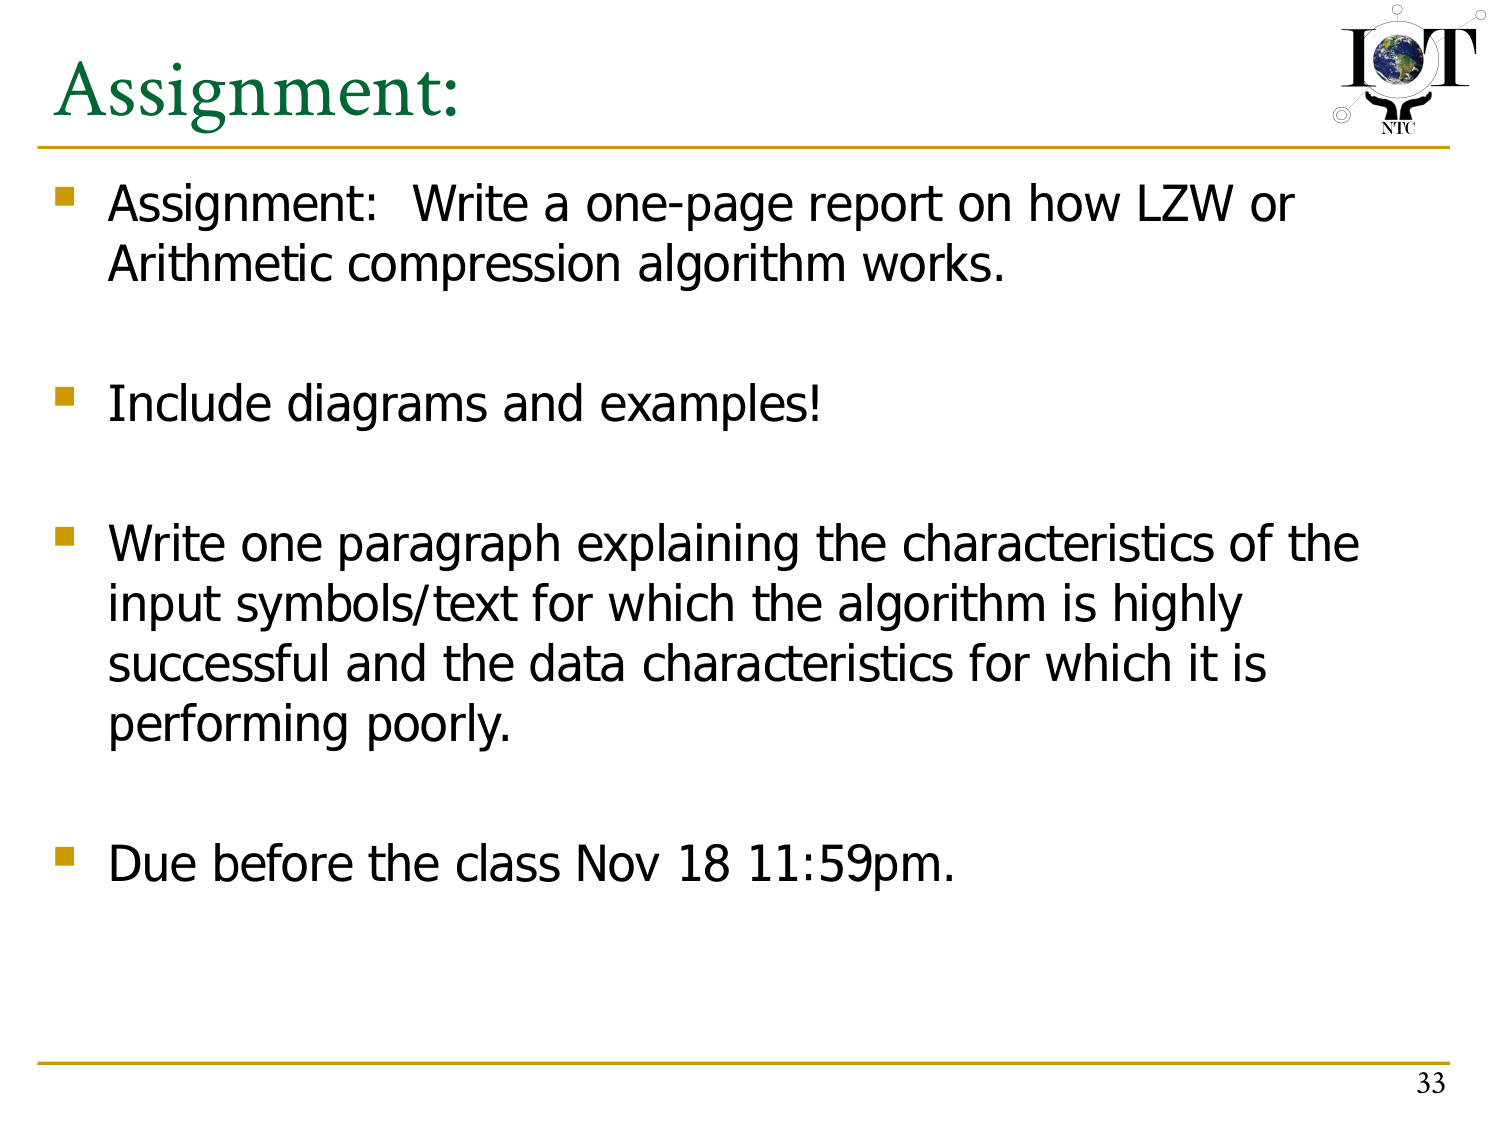

# Assignment:
Assignment:  Write a one-page report on how LZW or Arithmetic compression algorithm works.

Include diagrams and examples!

Write one paragraph explaining the characteristics of the input symbols/text for which the algorithm is highly successful and the data characteristics for which it is performing poorly.

Due before the class Nov 18 11:59pm.
33